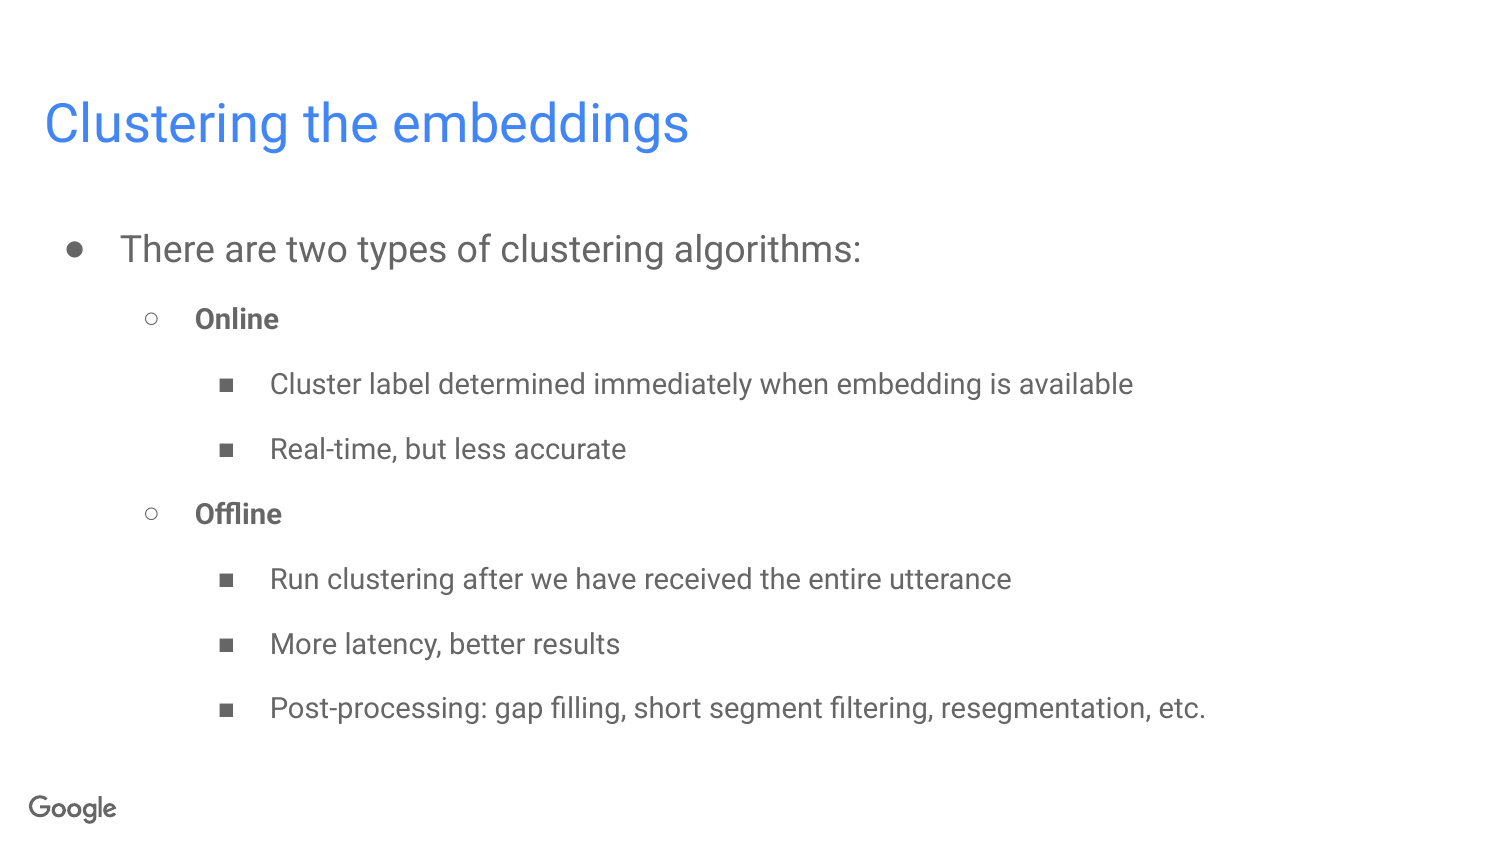

# Clustering the embeddings
There are two types of clustering algorithms:
Online
Cluster label determined immediately when embedding is available
Real-time, but less accurate
Offline
Run clustering after we have received the entire utterance
More latency, better results
Post-processing: gap filling, short segment filtering, resegmentation, etc.